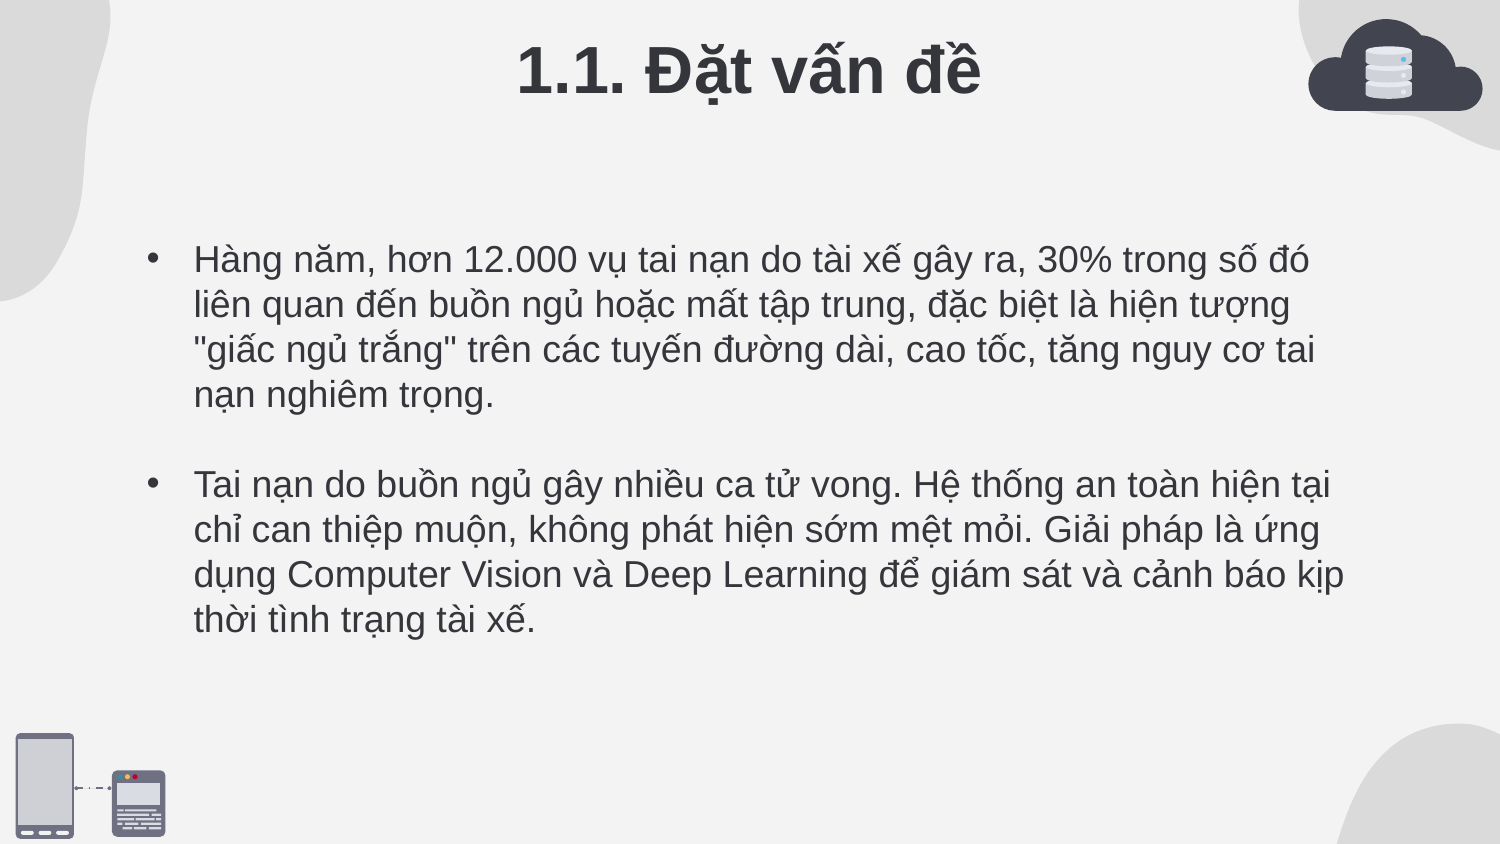

1.1. Đặt vấn đề
Hàng năm, hơn 12.000 vụ tai nạn do tài xế gây ra, 30% trong số đó liên quan đến buồn ngủ hoặc mất tập trung, đặc biệt là hiện tượng "giấc ngủ trắng" trên các tuyến đường dài, cao tốc, tăng nguy cơ tai nạn nghiêm trọng.

Tai nạn do buồn ngủ gây nhiều ca tử vong. Hệ thống an toàn hiện tại chỉ can thiệp muộn, không phát hiện sớm mệt mỏi. Giải pháp là ứng dụng Computer Vision và Deep Learning để giám sát và cảnh báo kịp thời tình trạng tài xế.